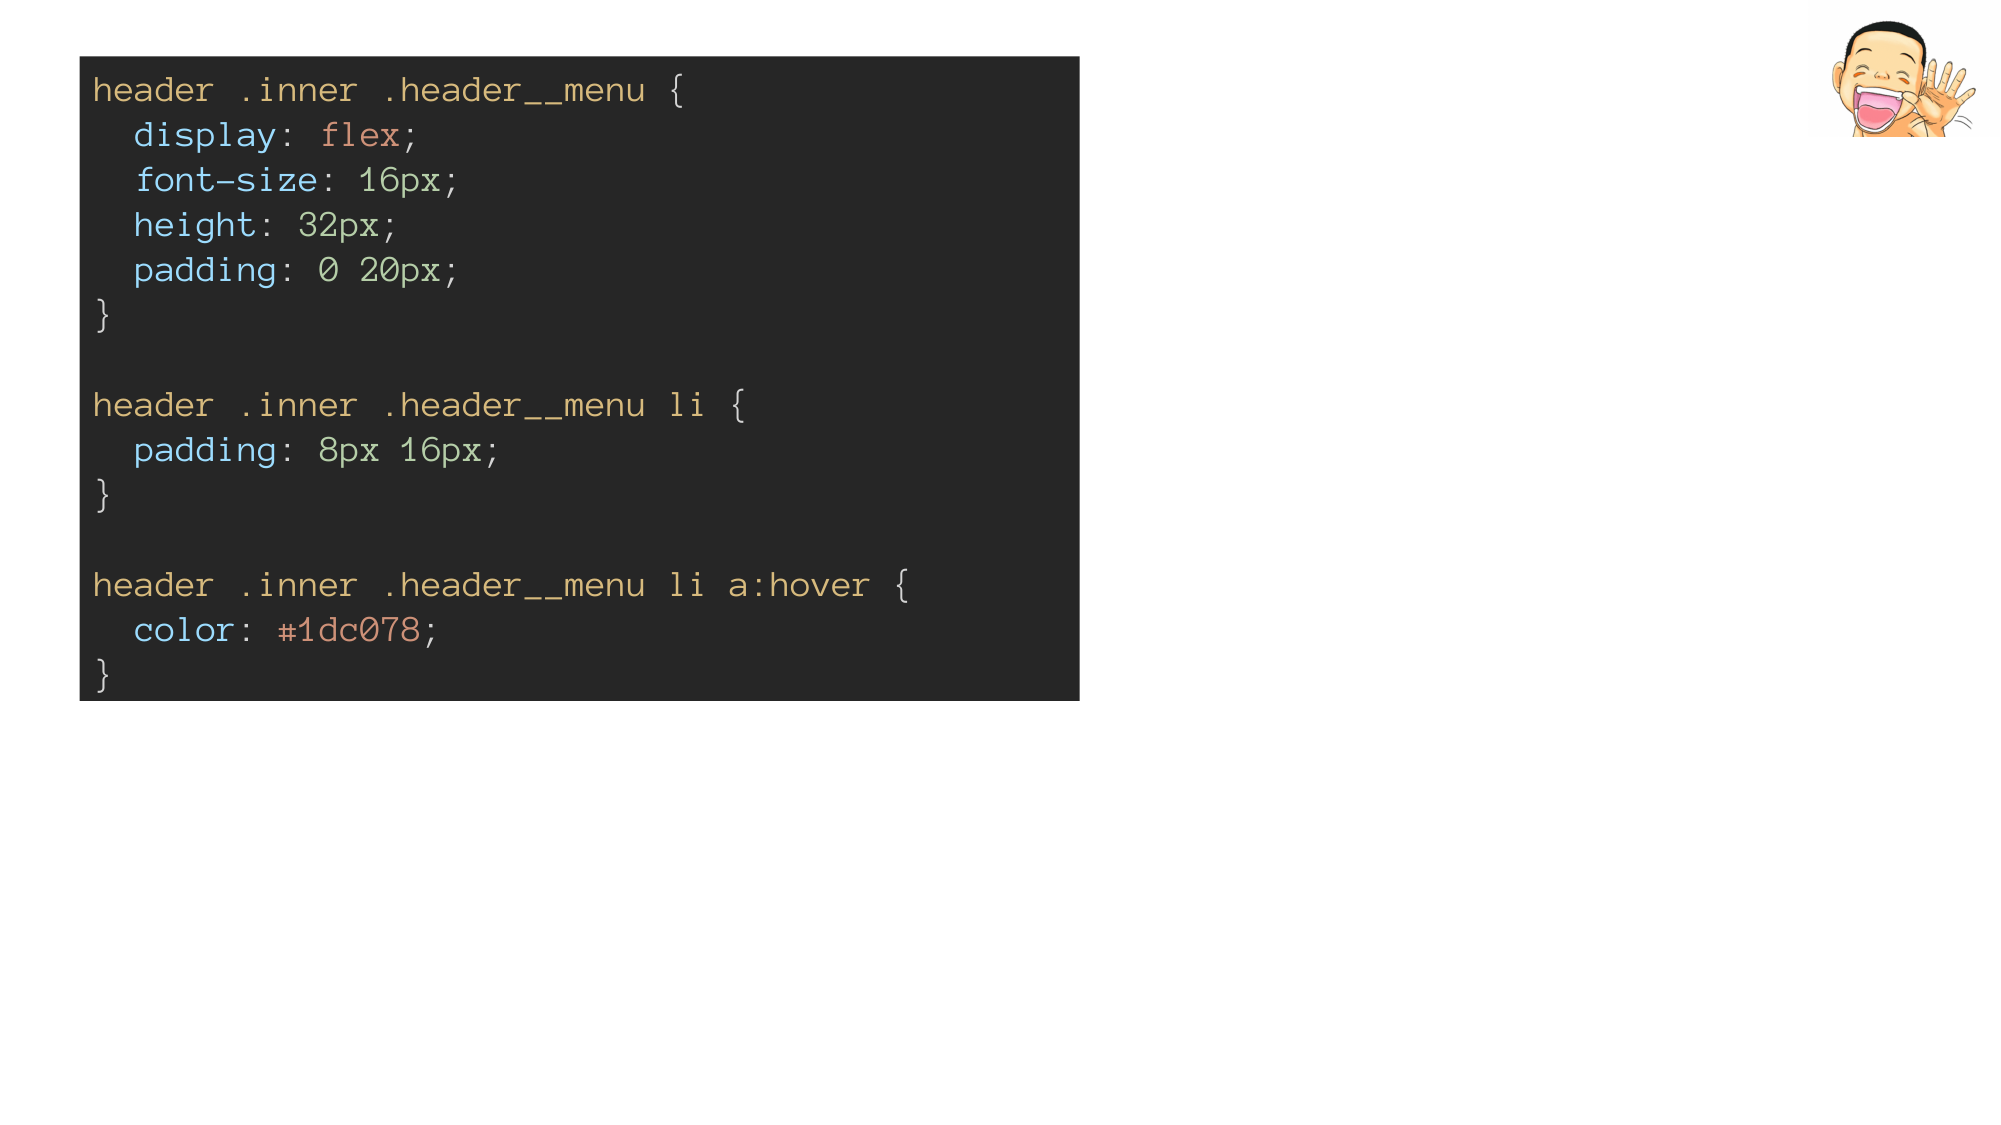

header .inner .header__menu {
  display: flex;
  font-size: 16px;
  height: 32px;
  padding: 0 20px;
}
header .inner .header__menu li {
  padding: 8px 16px;
}
header .inner .header__menu li a:hover {
  color: #1dc078;
}